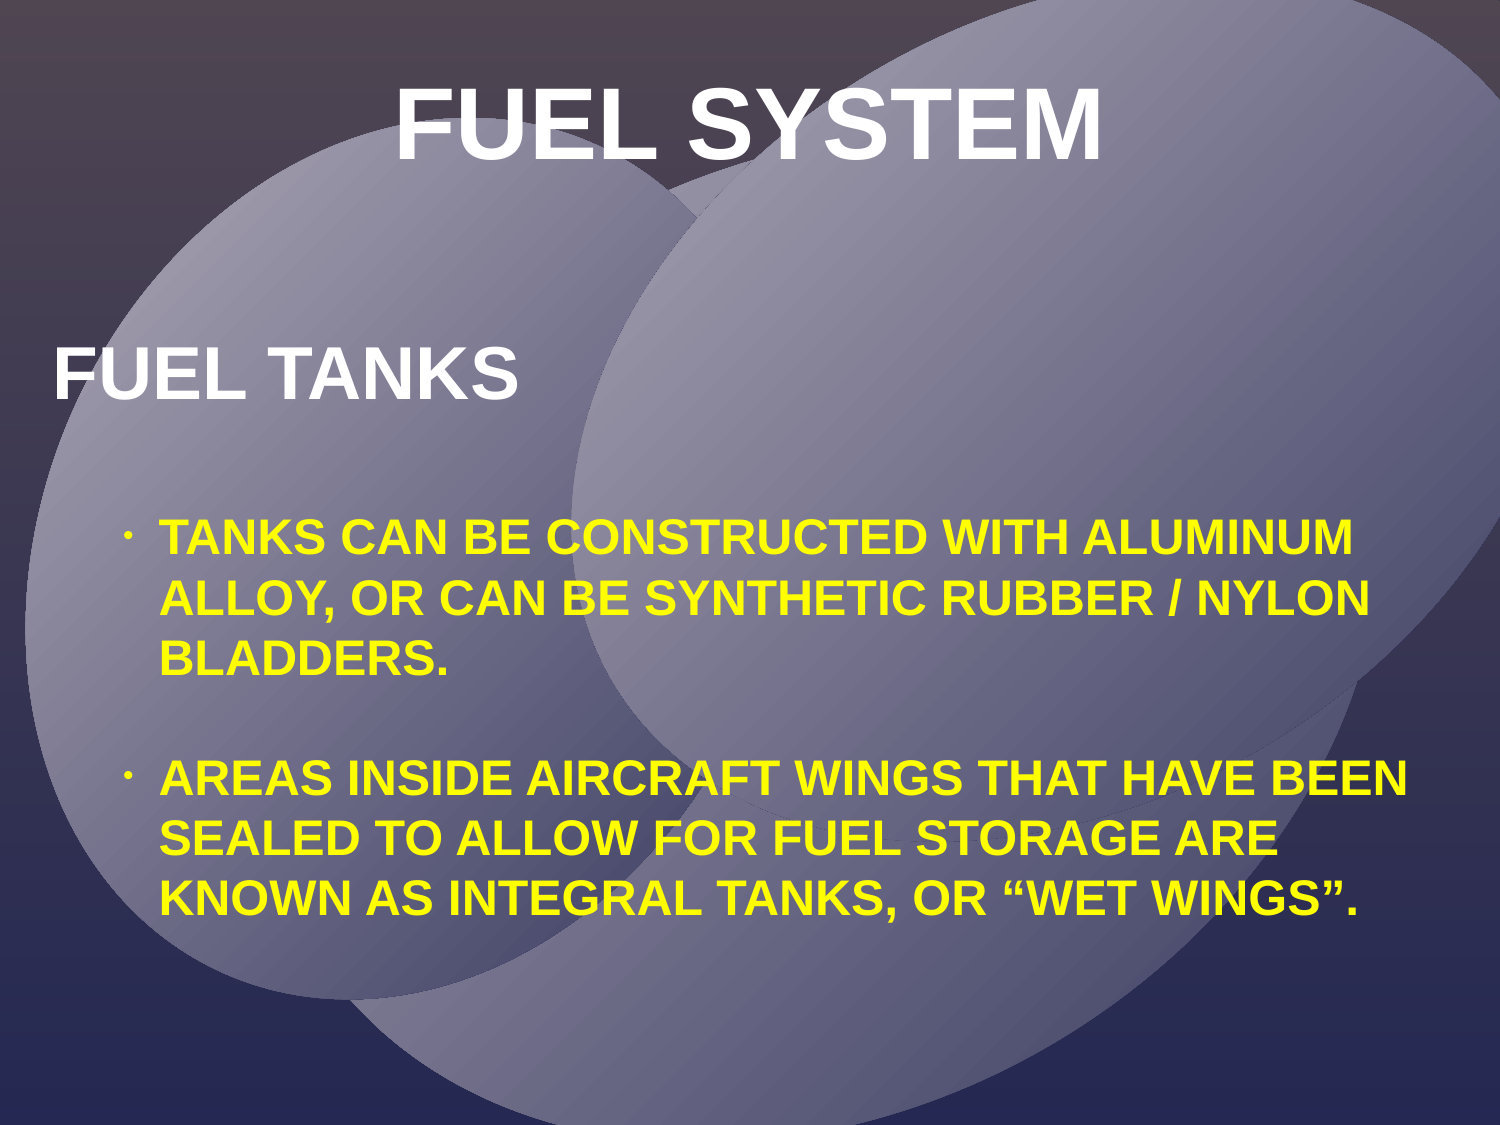

FUEL SYSTEM
FUEL TANKS

TANKS CAN BE CONSTRUCTED WITH ALUMINUM ALLOY, OR CAN BE SYNTHETIC RUBBER / NYLON BLADDERS.

AREAS INSIDE AIRCRAFT WINGS THAT HAVE BEEN SEALED TO ALLOW FOR FUEL STORAGE ARE KNOWN AS INTEGRAL TANKS, OR “WET WINGS”.